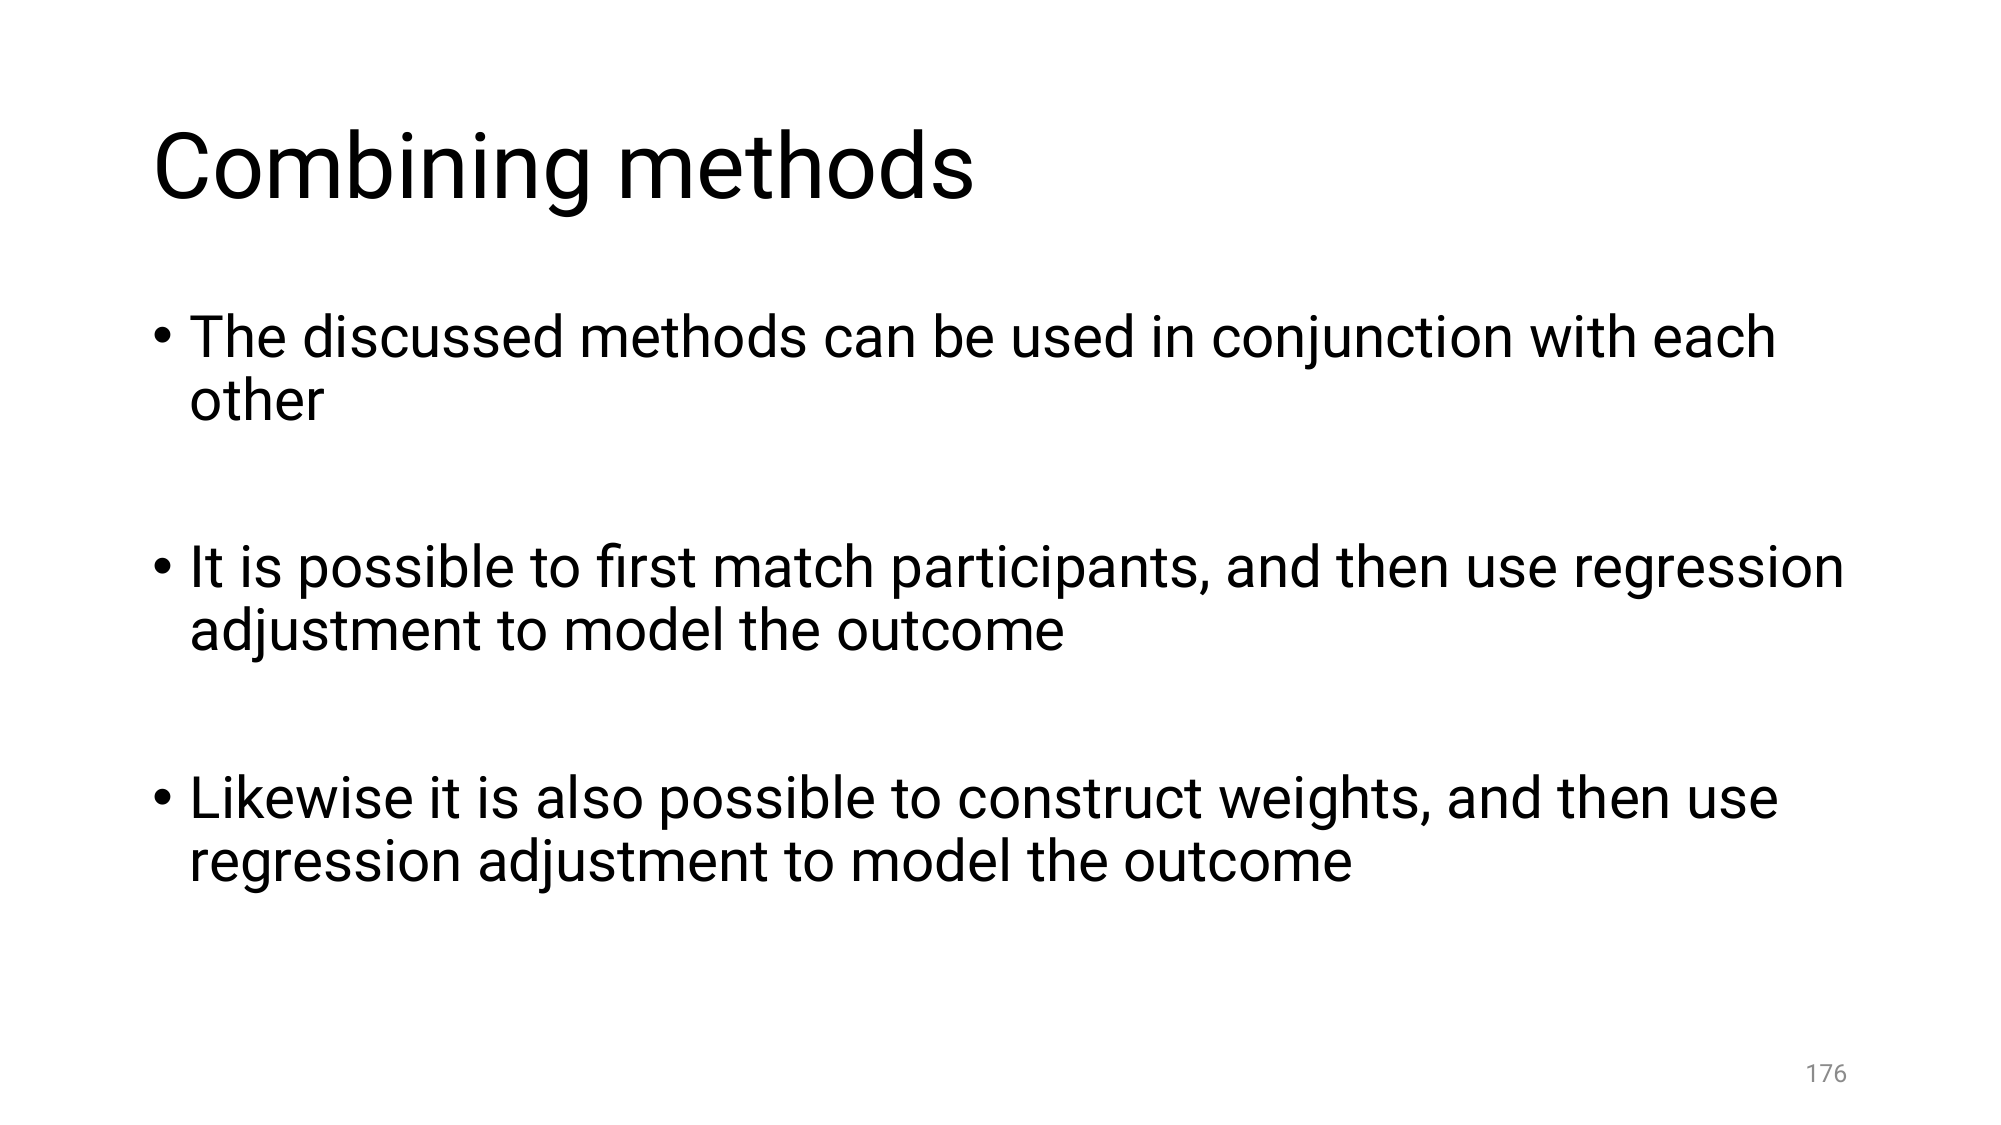

# Combining methods
The discussed methods can be used in conjunction with each other

It is possible to first match participants, and then use regression adjustment to model the outcome

Likewise it is also possible to construct weights, and then use regression adjustment to model the outcome
176